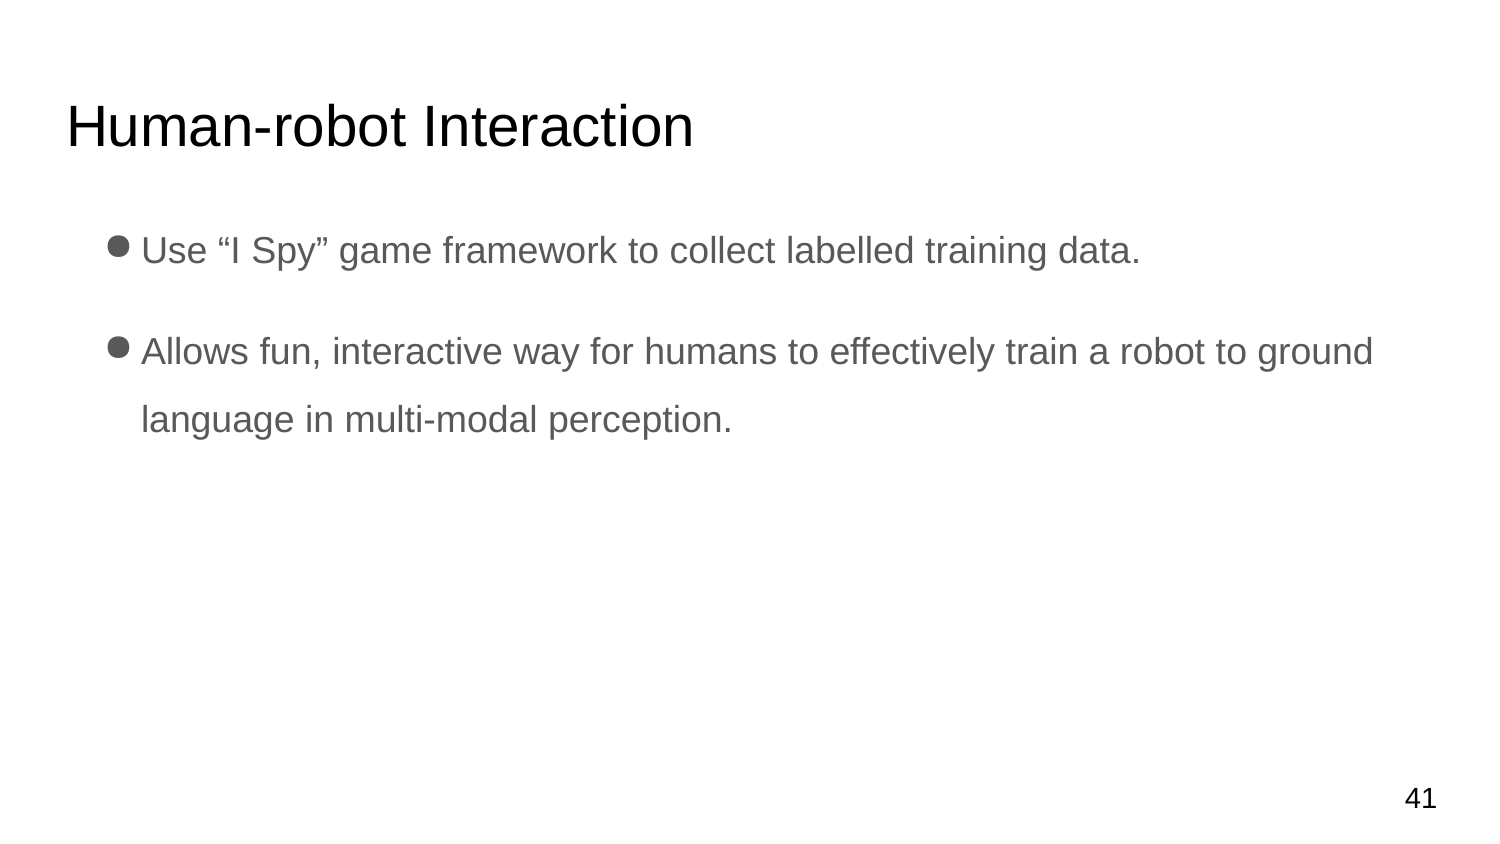

# Human-robot Interaction
Use “I Spy” game framework to collect labelled training data.
Allows fun, interactive way for humans to effectively train a robot to ground language in multi-modal perception.
41